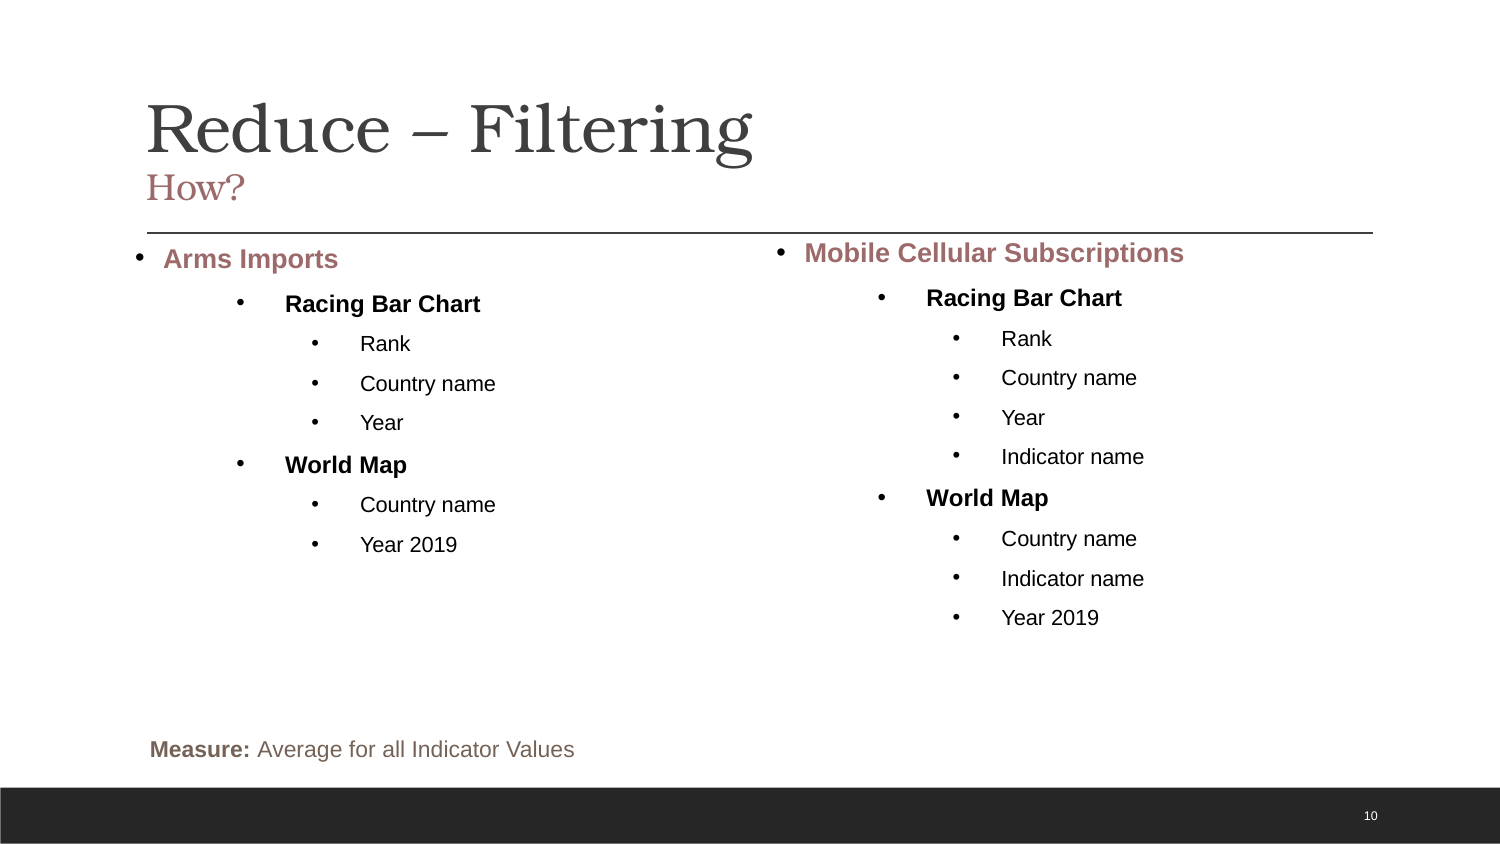

# Reduce – Filtering How?
Mobile Cellular Subscriptions
Racing Bar Chart
Rank
Country name
Year
Indicator name
World Map
Country name
Indicator name
Year 2019

Arms Imports
Racing Bar Chart
Rank
Country name
Year
World Map
Country name
Year 2019

Measure: Average for all Indicator Values
10